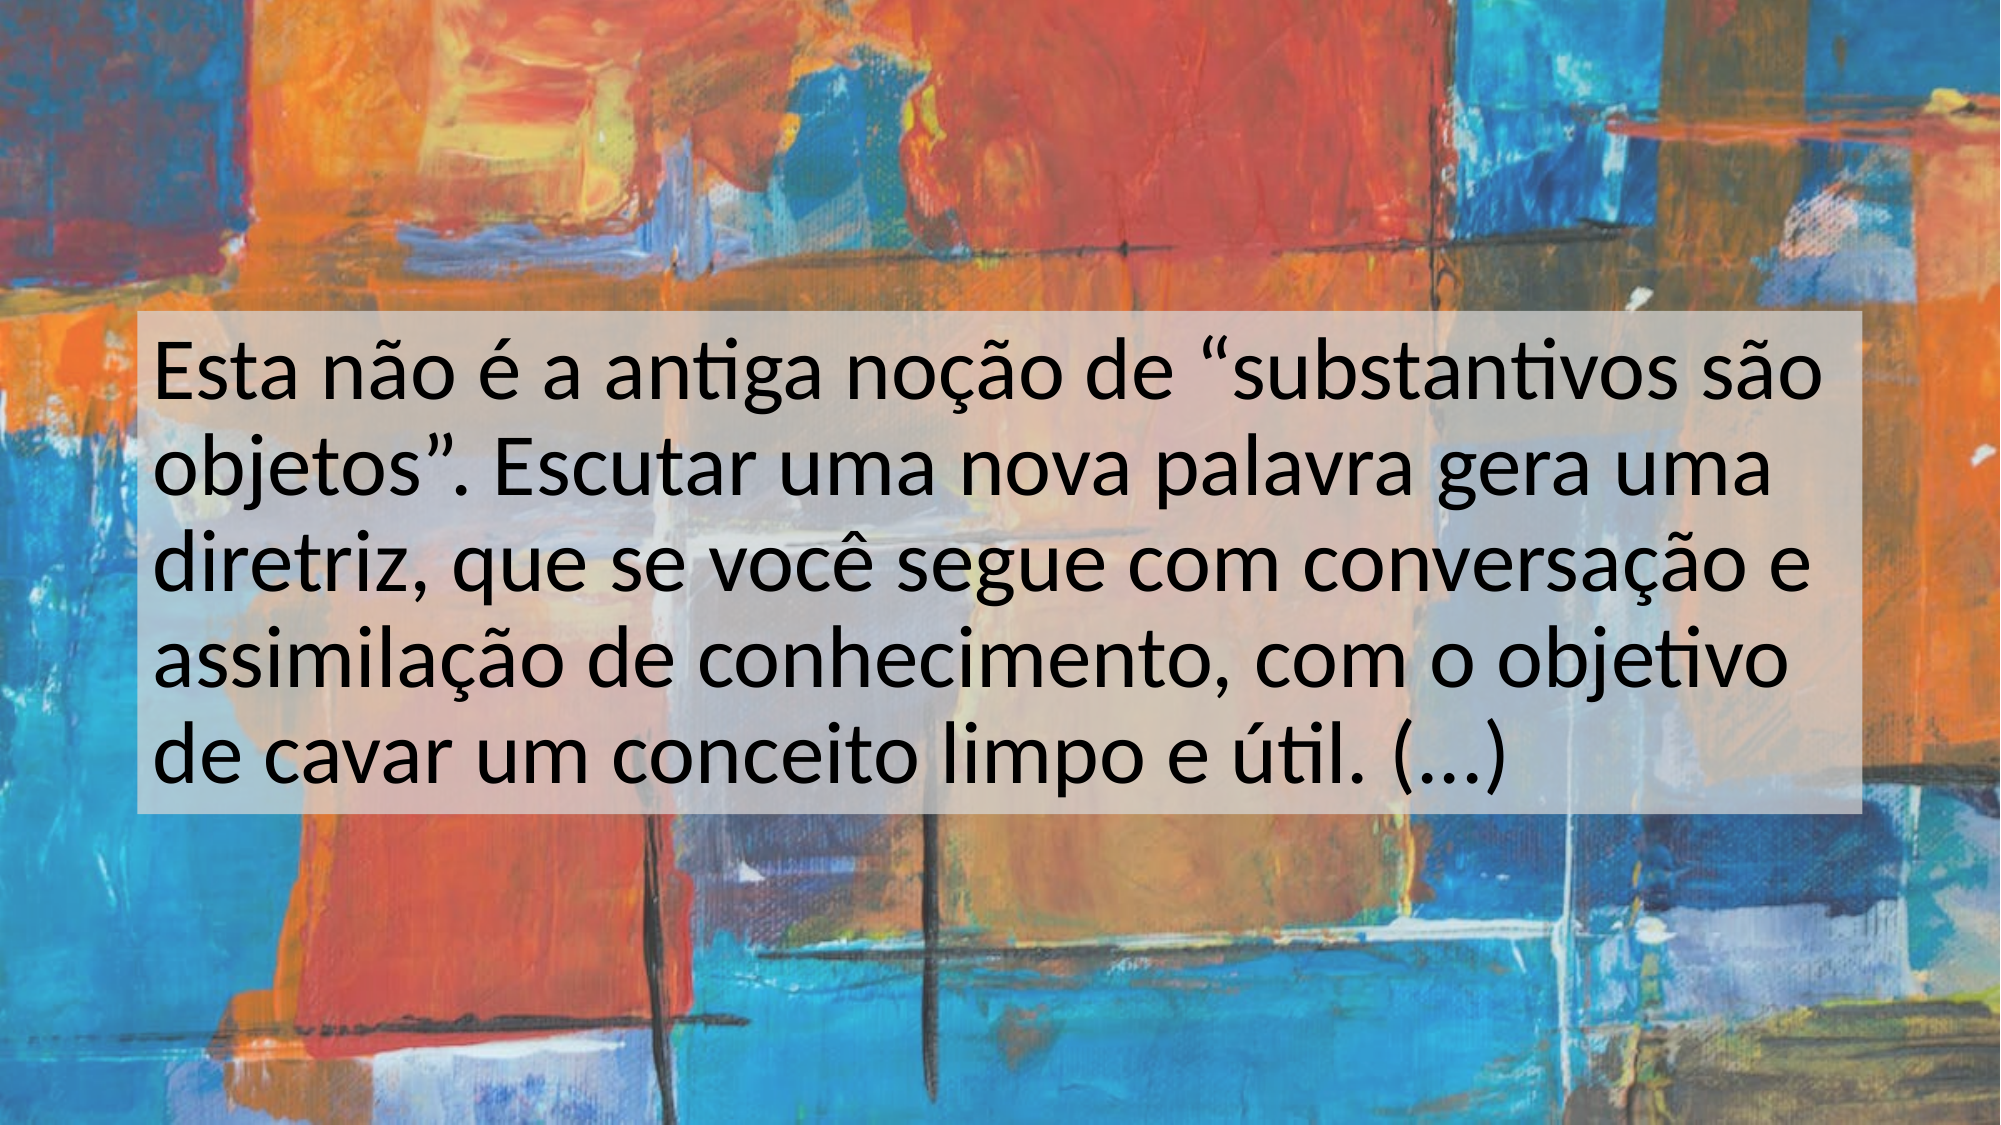

# Esta não é a antiga noção de “substantivos são objetos”. Escutar uma nova palavra gera uma diretriz, que se você segue com conversação e assimilação de conhecimento, com o objetivo de cavar um conceito limpo e útil. (...)